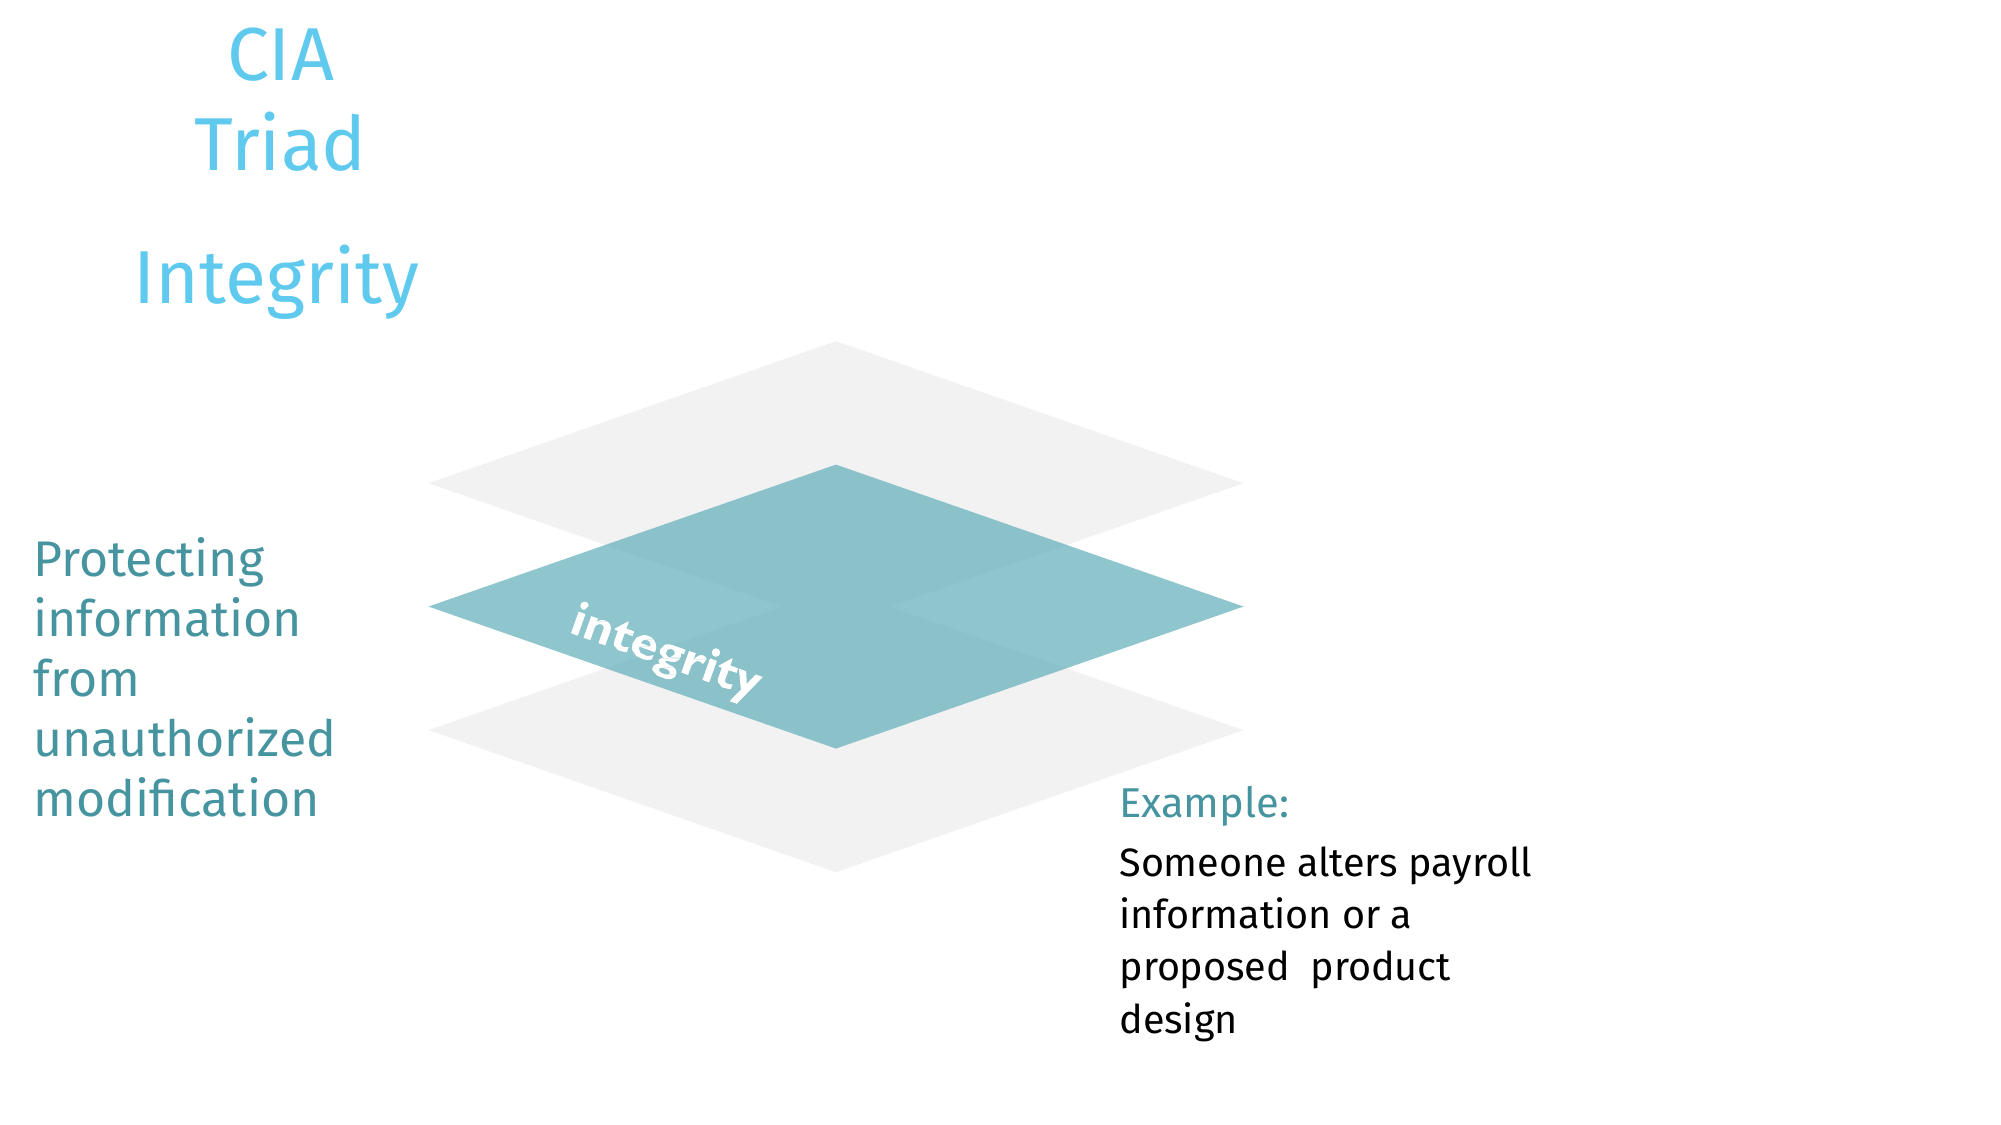

CIA Triad
Integrity

Protecting  information  from unauthorized  modification
Example:
Someone alters payroll  information or a proposed  product design